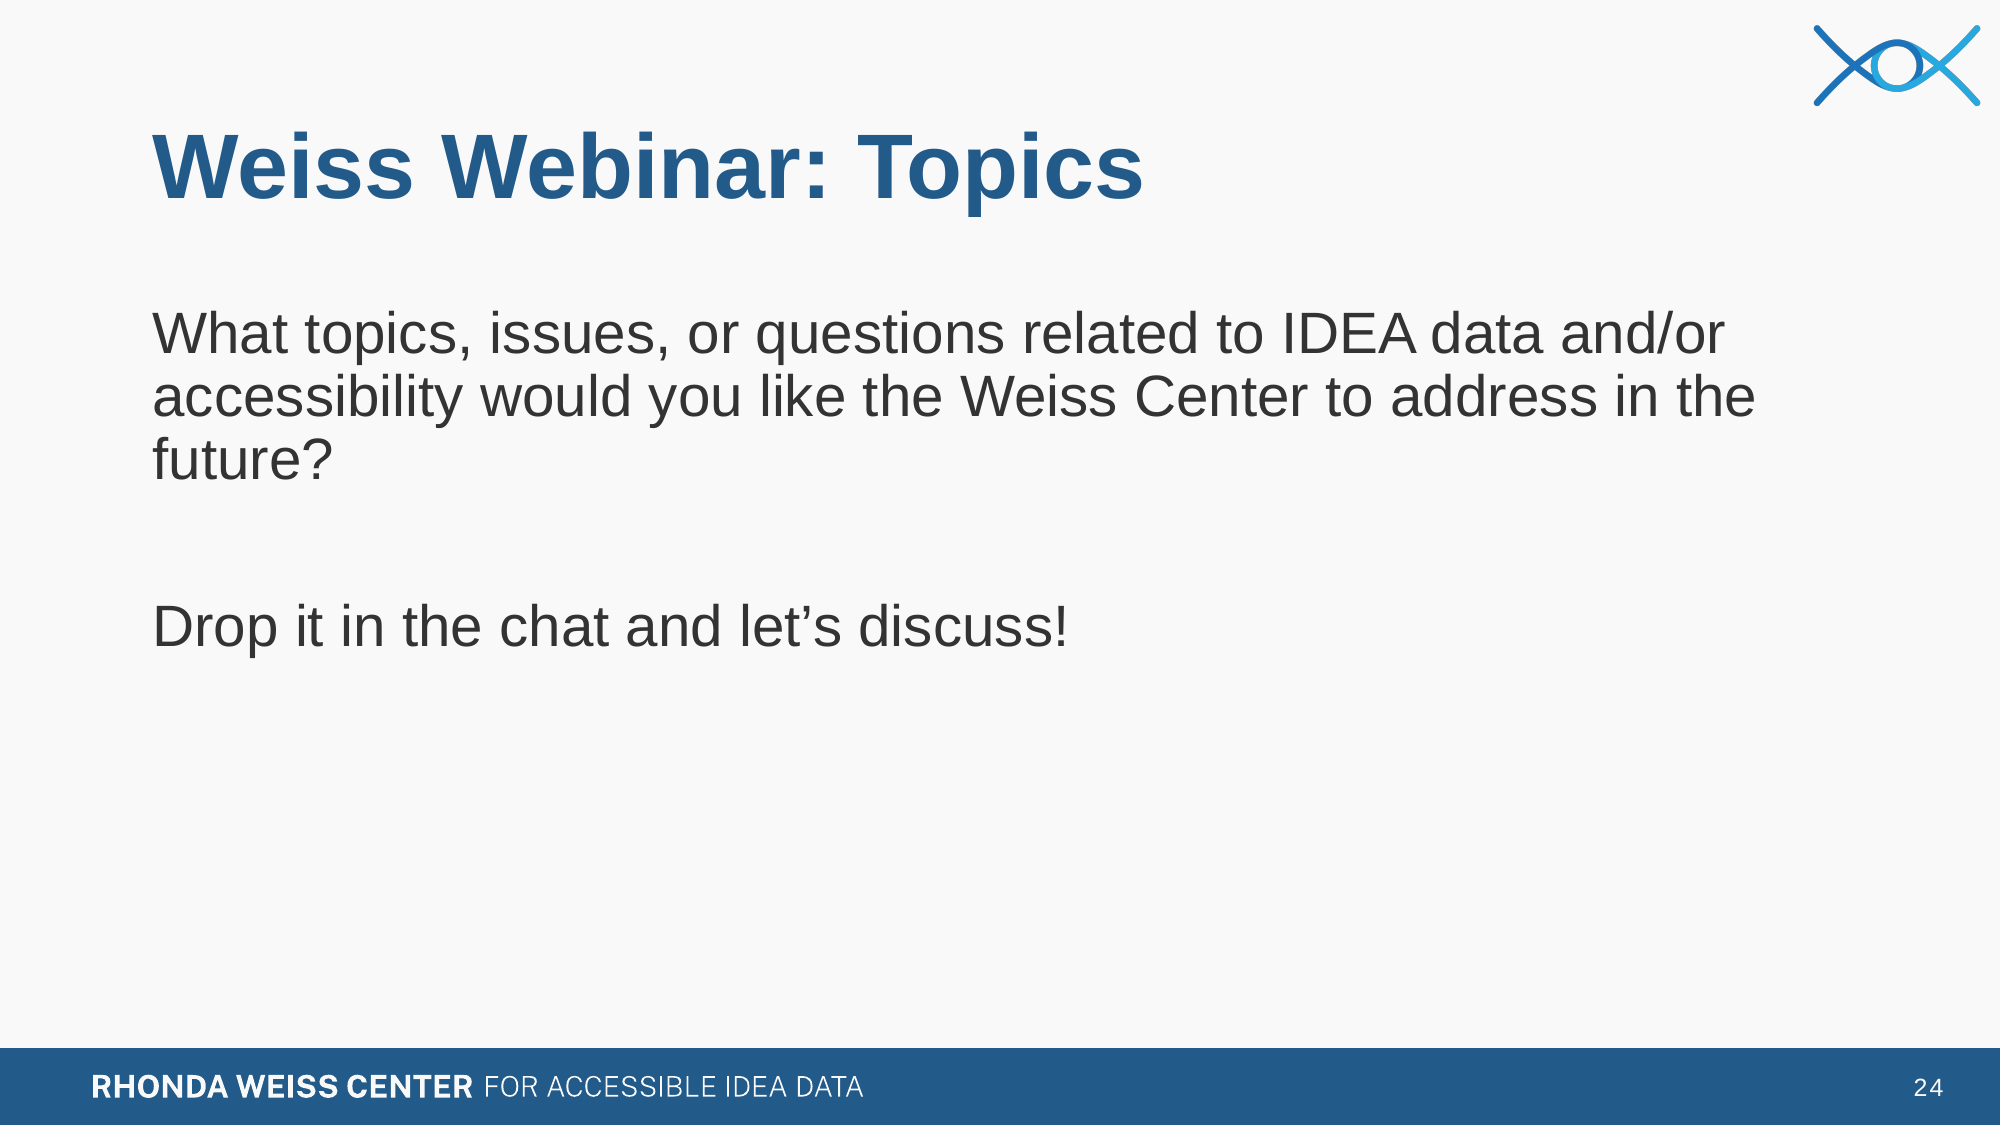

# Weiss Webinar: Topics
What topics, issues, or questions related to IDEA data and/or accessibility would you like the Weiss Center to address in the future?

Drop it in the chat and let’s discuss!